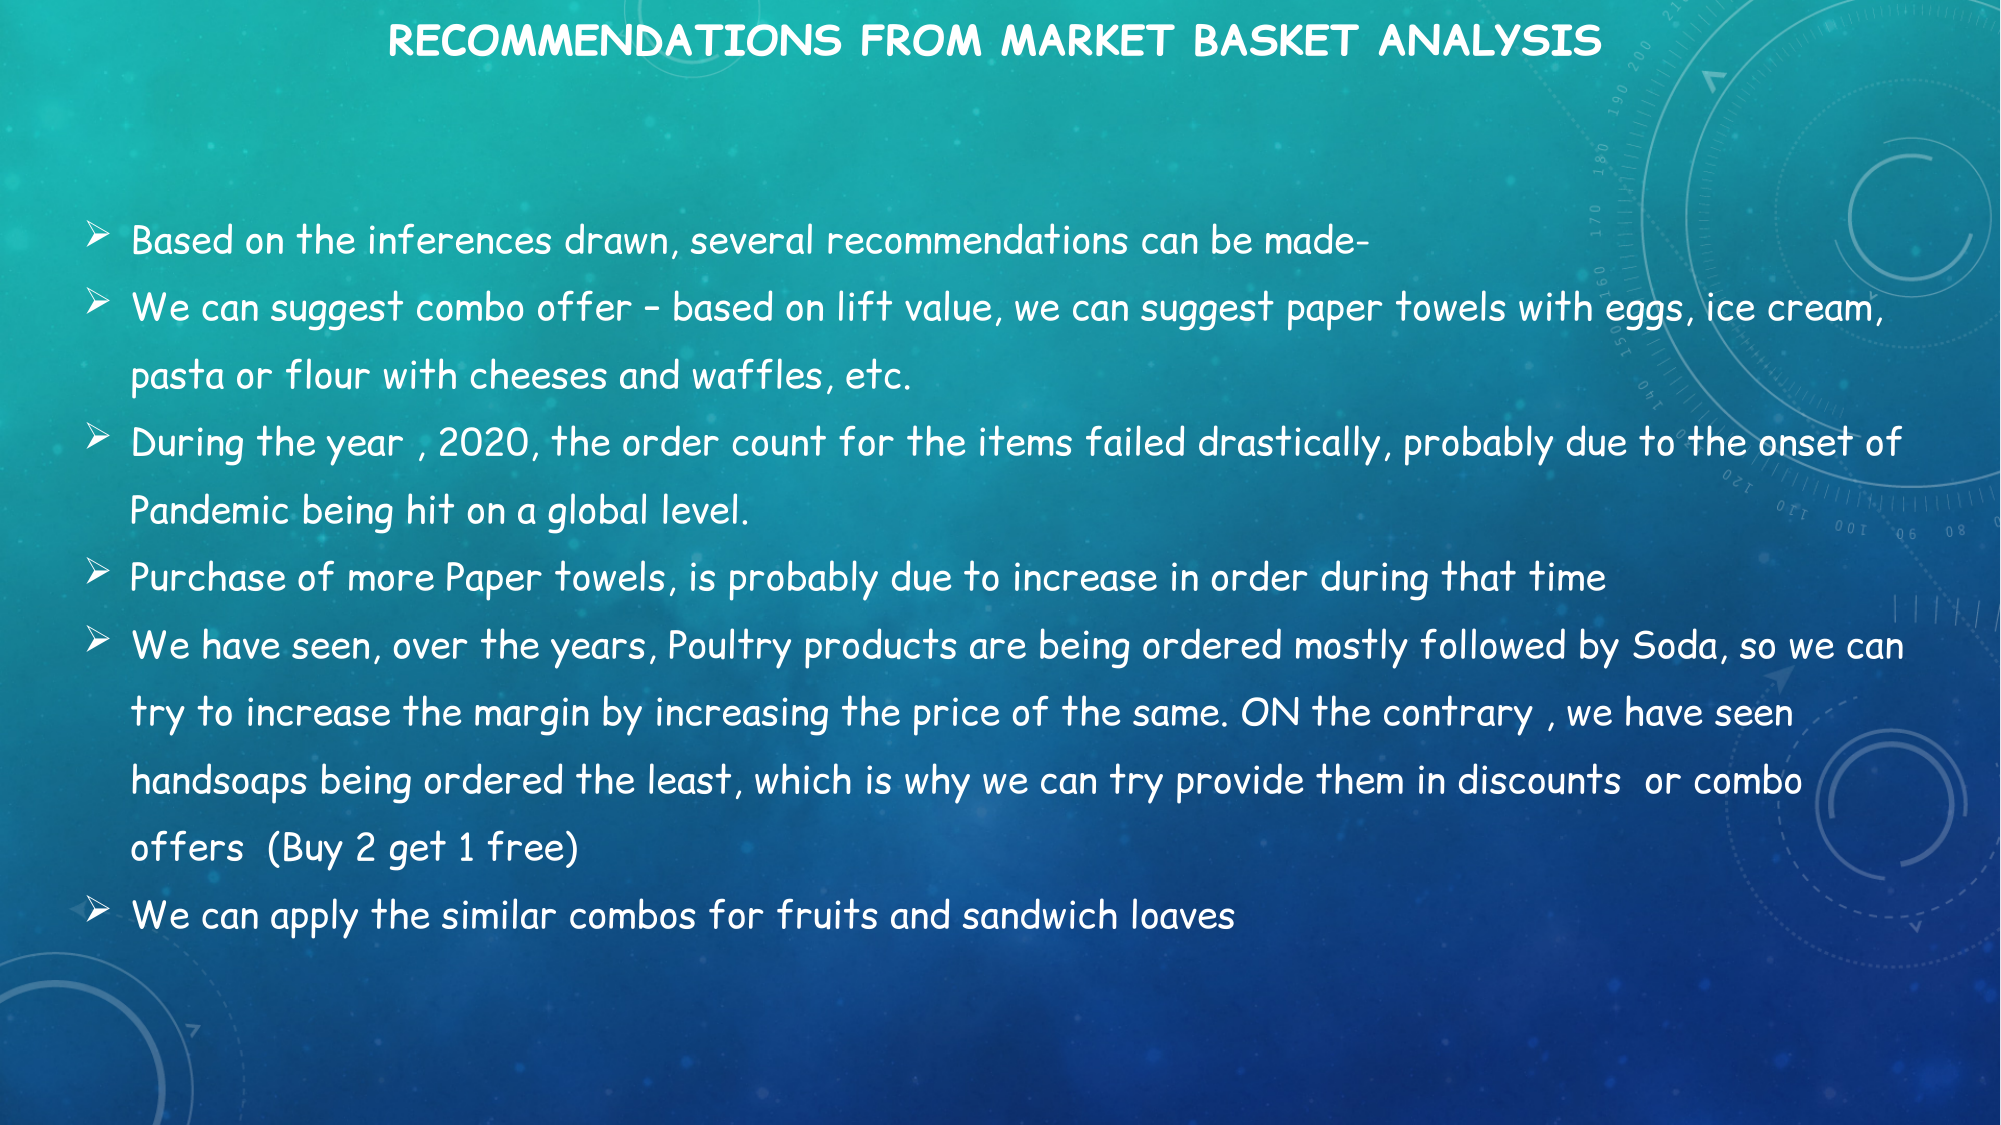

RECOMMENDATIONS FROM MARKET BASKET ANALYSIS
Based on the inferences drawn, several recommendations can be made-
We can suggest combo offer – based on lift value, we can suggest paper towels with eggs, ice cream, pasta or flour with cheeses and waffles, etc.
During the year , 2020, the order count for the items failed drastically, probably due to the onset of Pandemic being hit on a global level.
Purchase of more Paper towels, is probably due to increase in order during that time
We have seen, over the years, Poultry products are being ordered mostly followed by Soda, so we can try to increase the margin by increasing the price of the same. ON the contrary , we have seen handsoaps being ordered the least, which is why we can try provide them in discounts  or combo offers  (Buy 2 get 1 free)
We can apply the similar combos for fruits and sandwich loaves